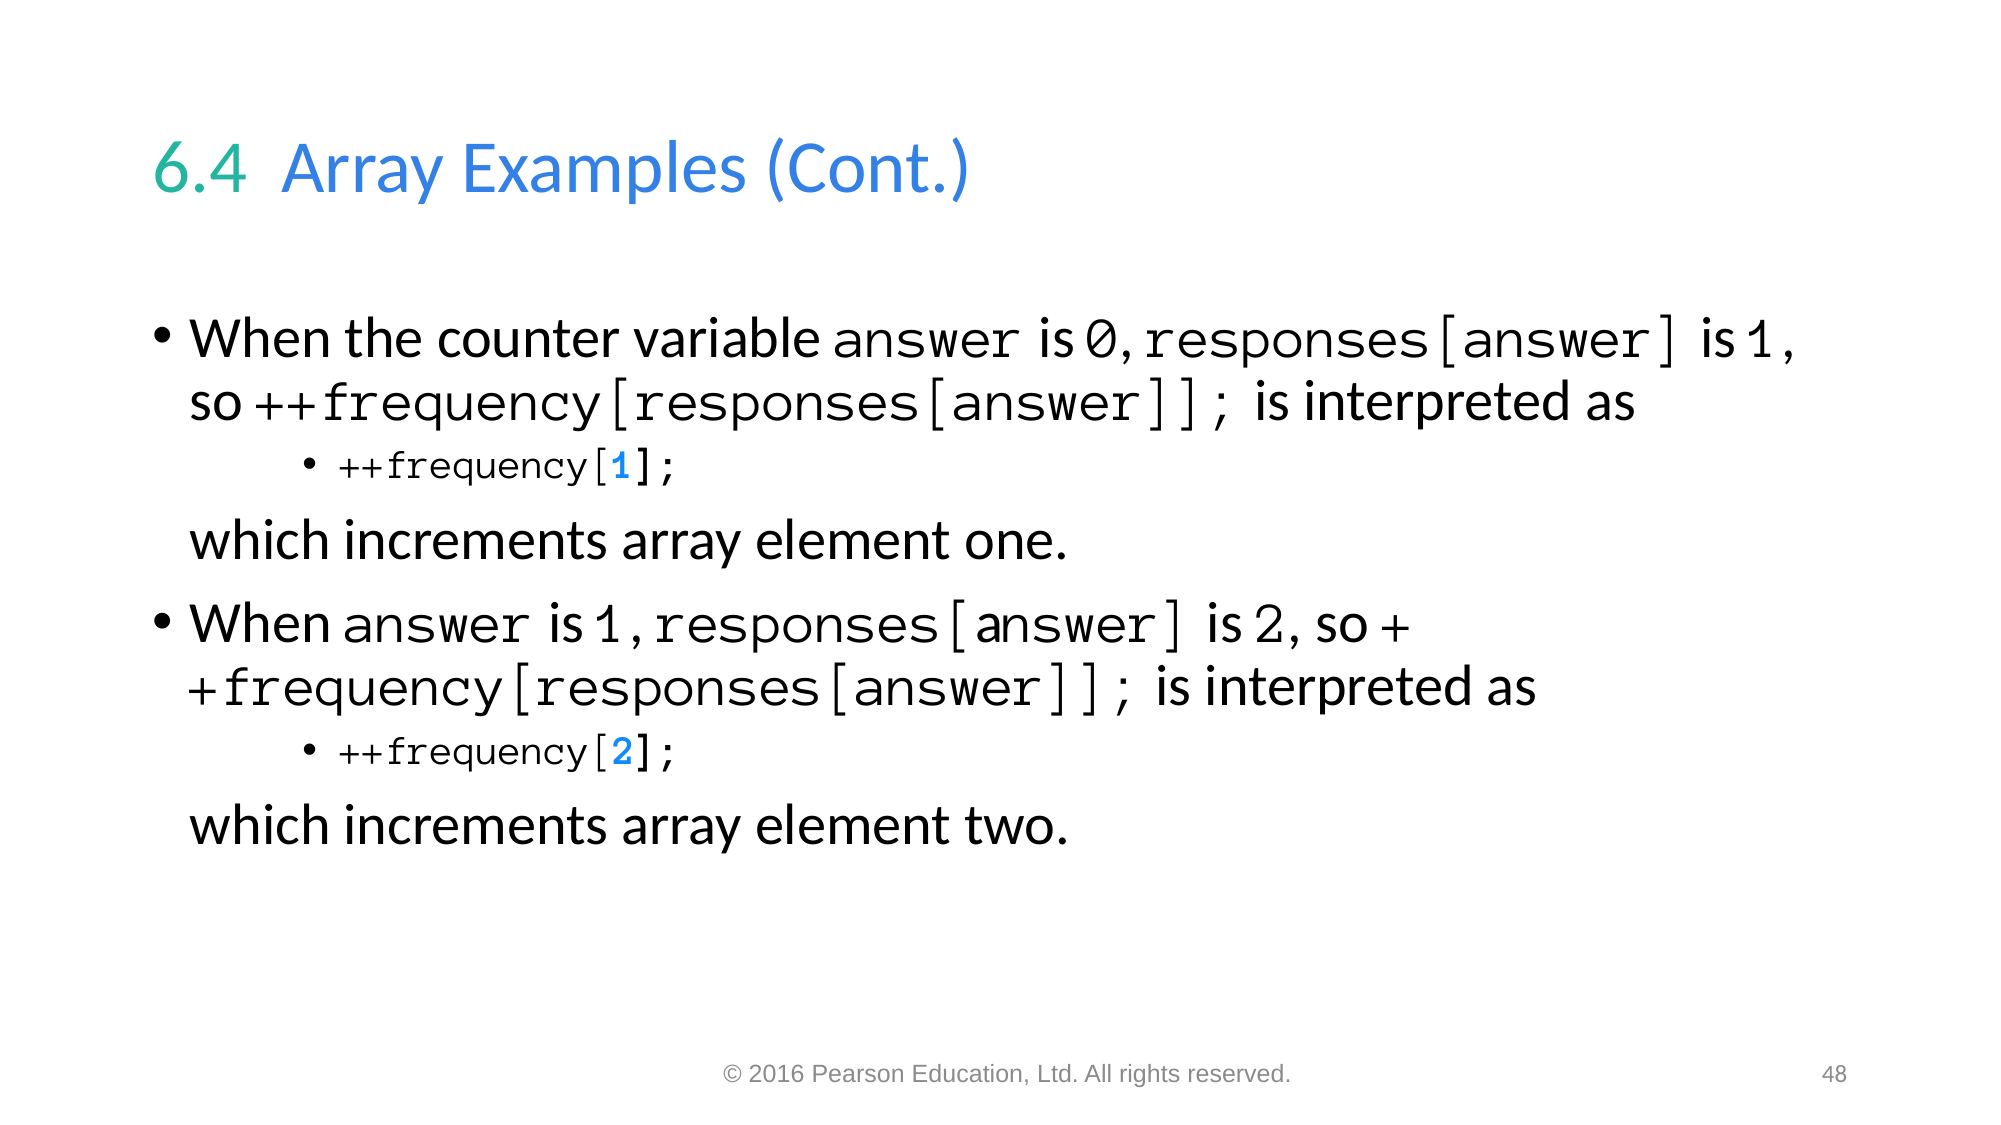

# 6.4  Array Examples (Cont.)
When the counter variable answer is 0, responses[answer] is 1, so ++frequency[responses[answer]]; is interpreted as
++frequency[1];
	which increments array element one.
When answer is 1, responses[answer] is 2, so ++frequency[responses[answer]]; is interpreted as
++frequency[2];
	which increments array element two.
48
© 2016 Pearson Education, Ltd. All rights reserved.